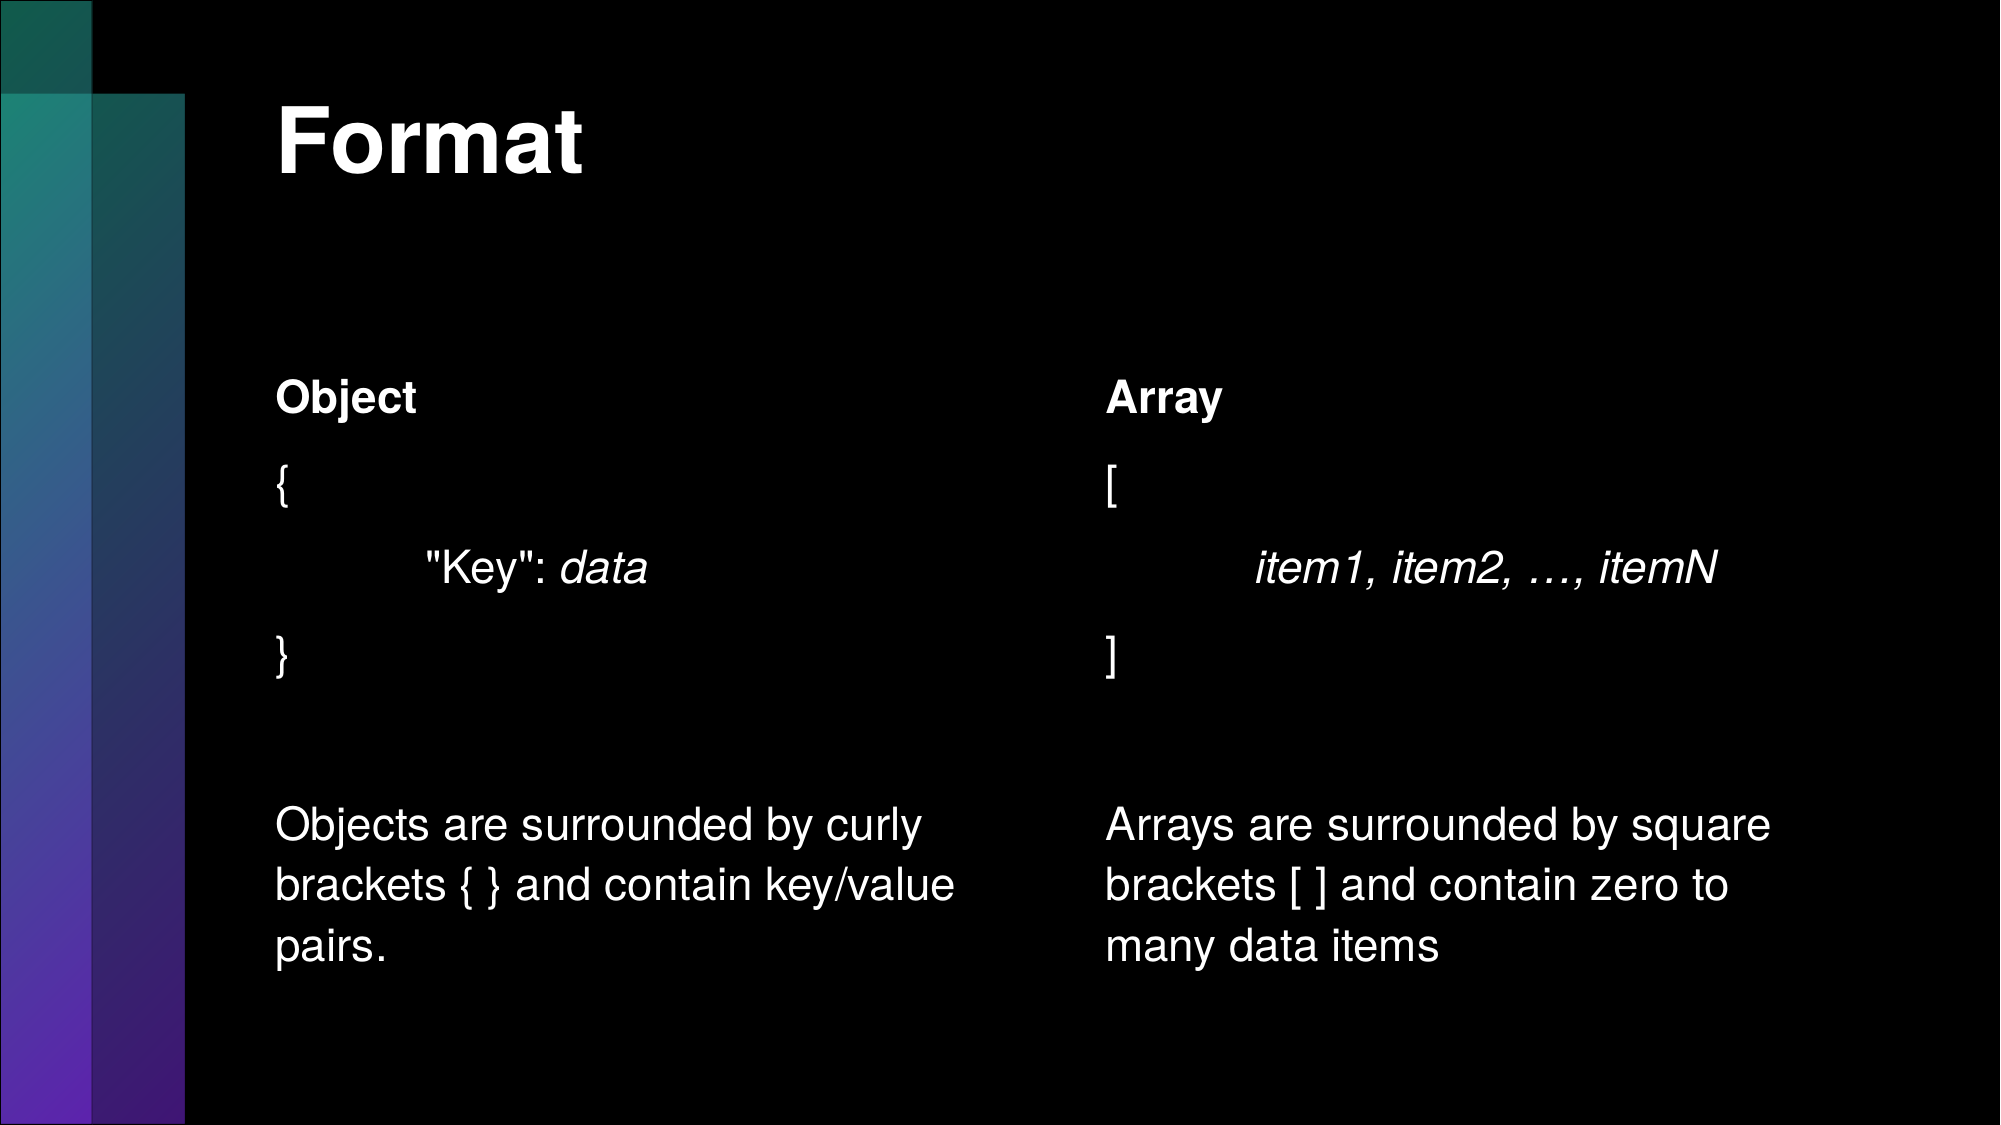

# Format
Object
{
	"Key": data
}

Objects are surrounded by curly brackets { } and contain key/value pairs.
Array
[
	item1, item2, …, itemN
]

Arrays are surrounded by square brackets [ ] and contain zero to many data items